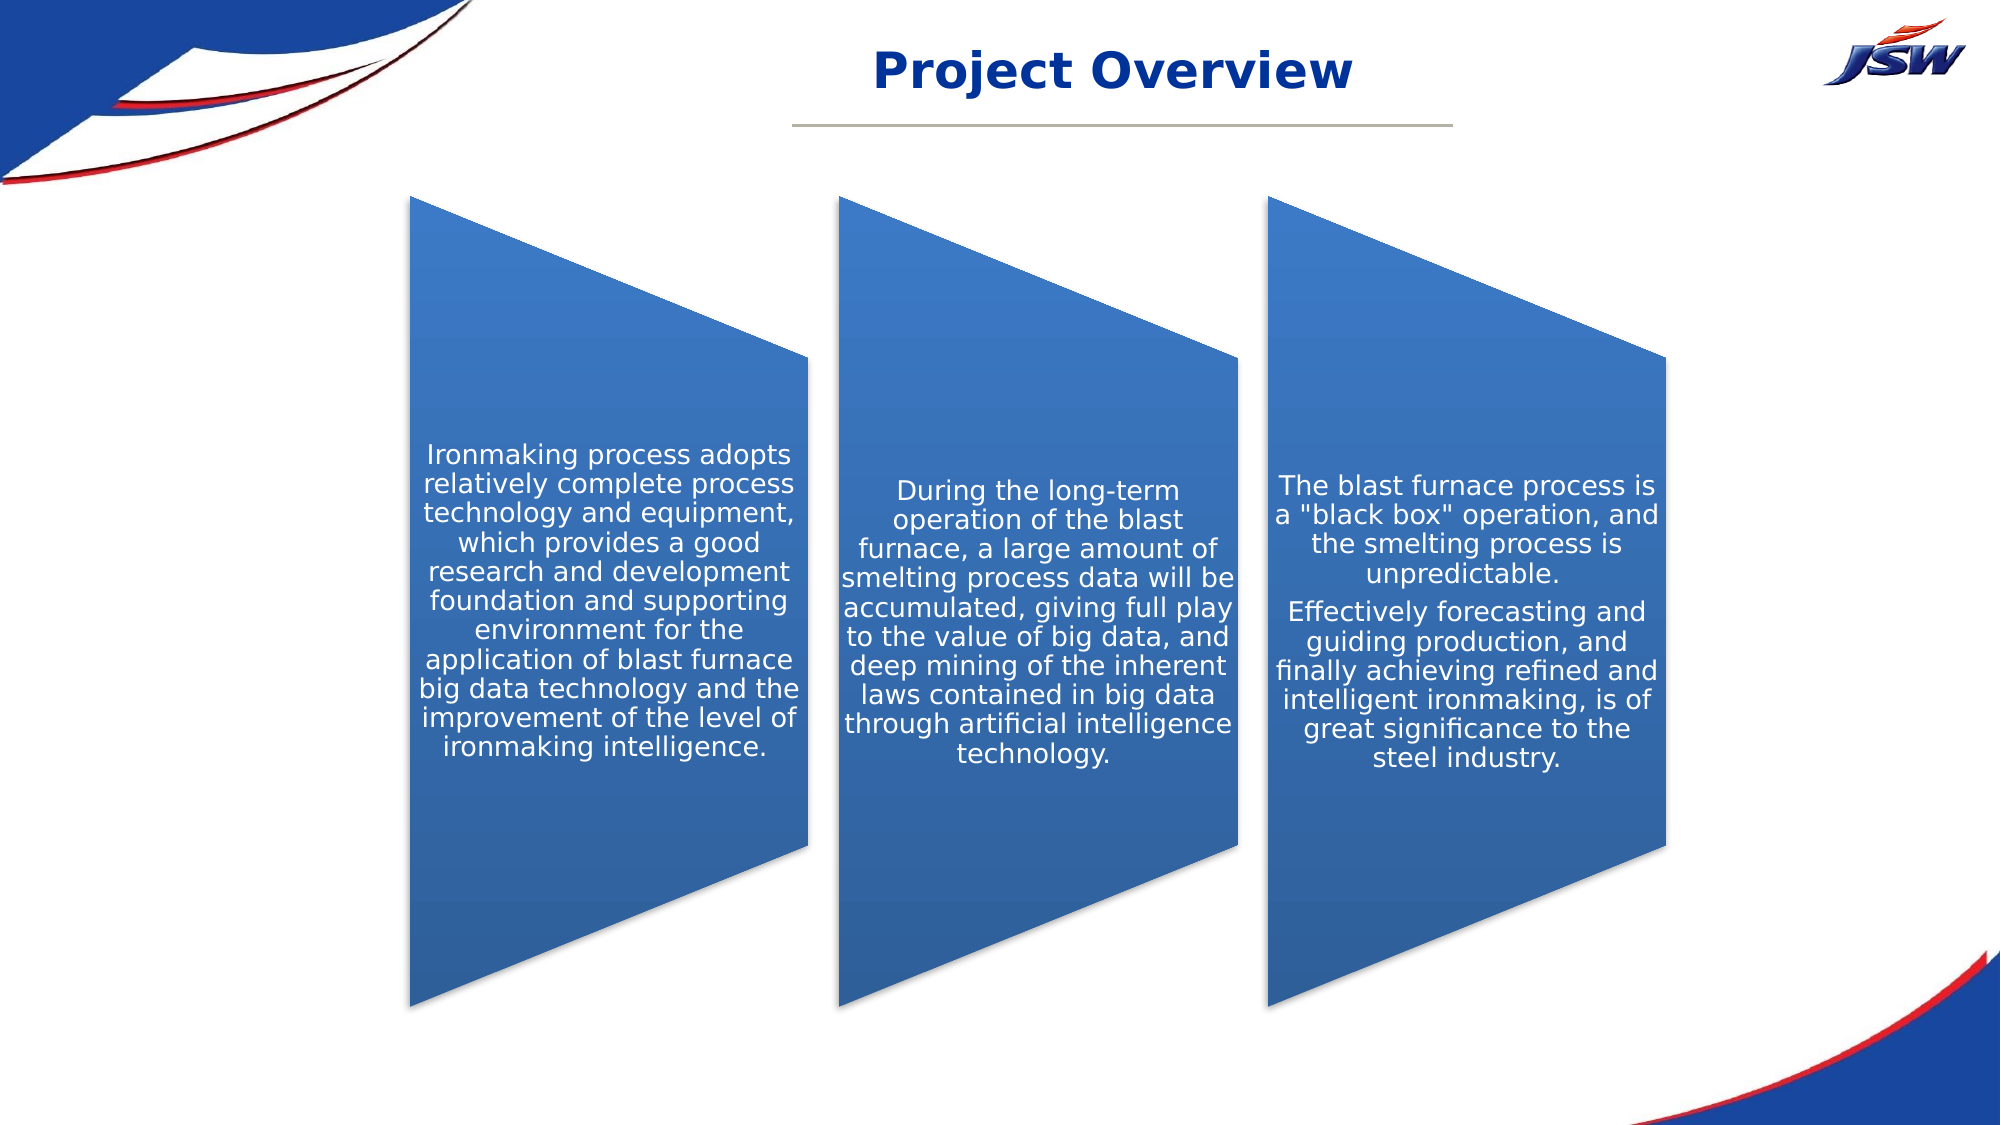

Project Overview
Ironmaking process adopts relatively complete process technology and equipment, which provides a good research and development foundation and supporting environment for the application of blast furnace big data technology and the improvement of the level of ironmaking intelligence.

During the long-term operation of the blast furnace, a large amount of smelting process data will be accumulated, giving full play to the value of big data, and deep mining of the inherent laws contained in big data through artificial intelligence technology.

The blast furnace process is a "black box" operation, and the smelting process is unpredictable.
Effectively forecasting and guiding production, and finally achieving refined and intelligent ironmaking, is of great significance to the steel industry.